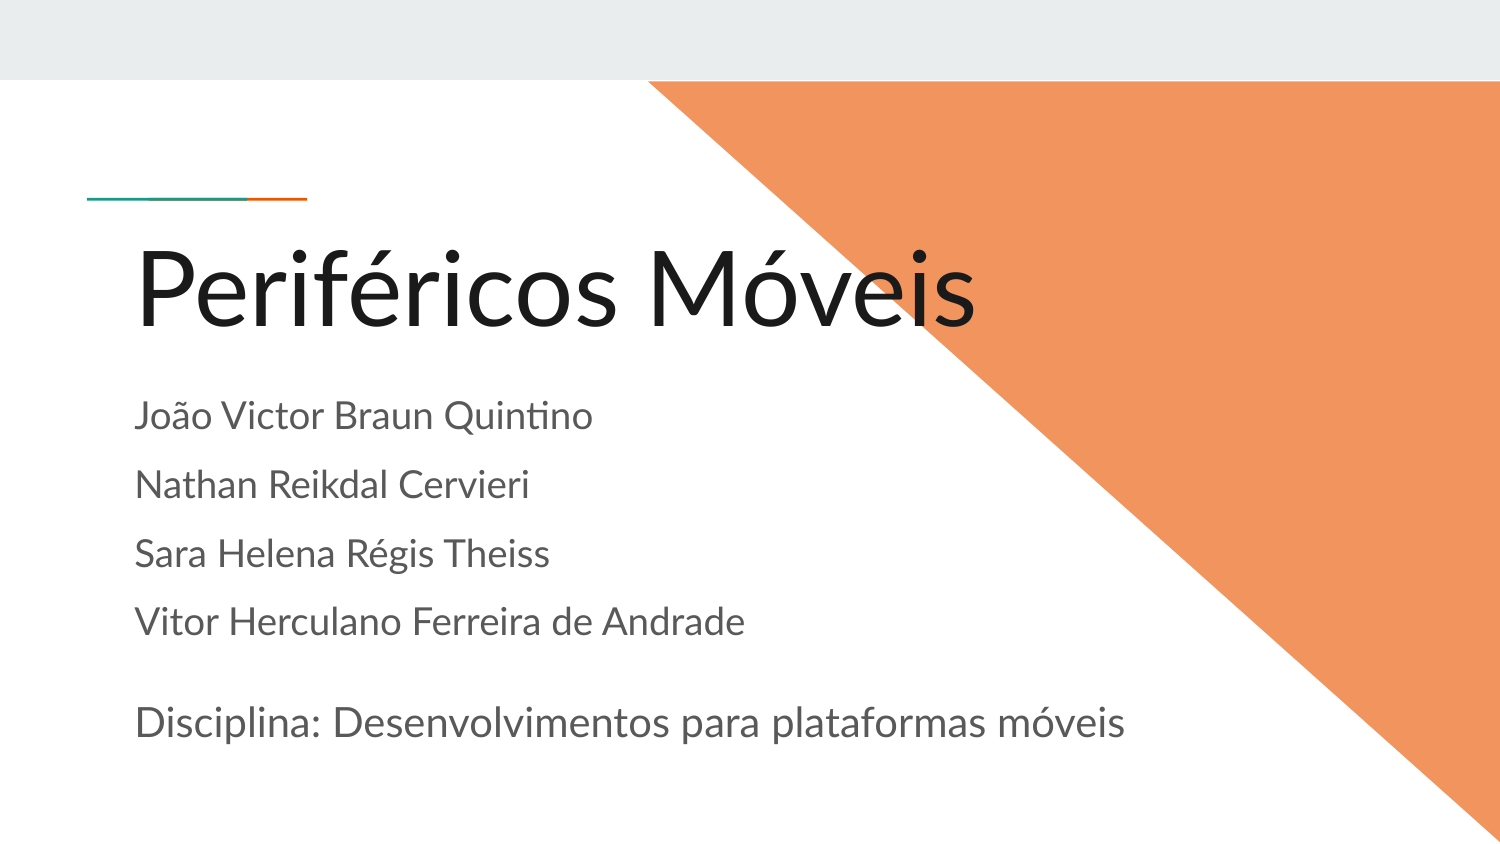

# Periféricos Móveis
João Victor Braun Quintino
Nathan Reikdal Cervieri
Sara Helena Régis Theiss
Vitor Herculano Ferreira de Andrade
Disciplina: Desenvolvimentos para plataformas móveis